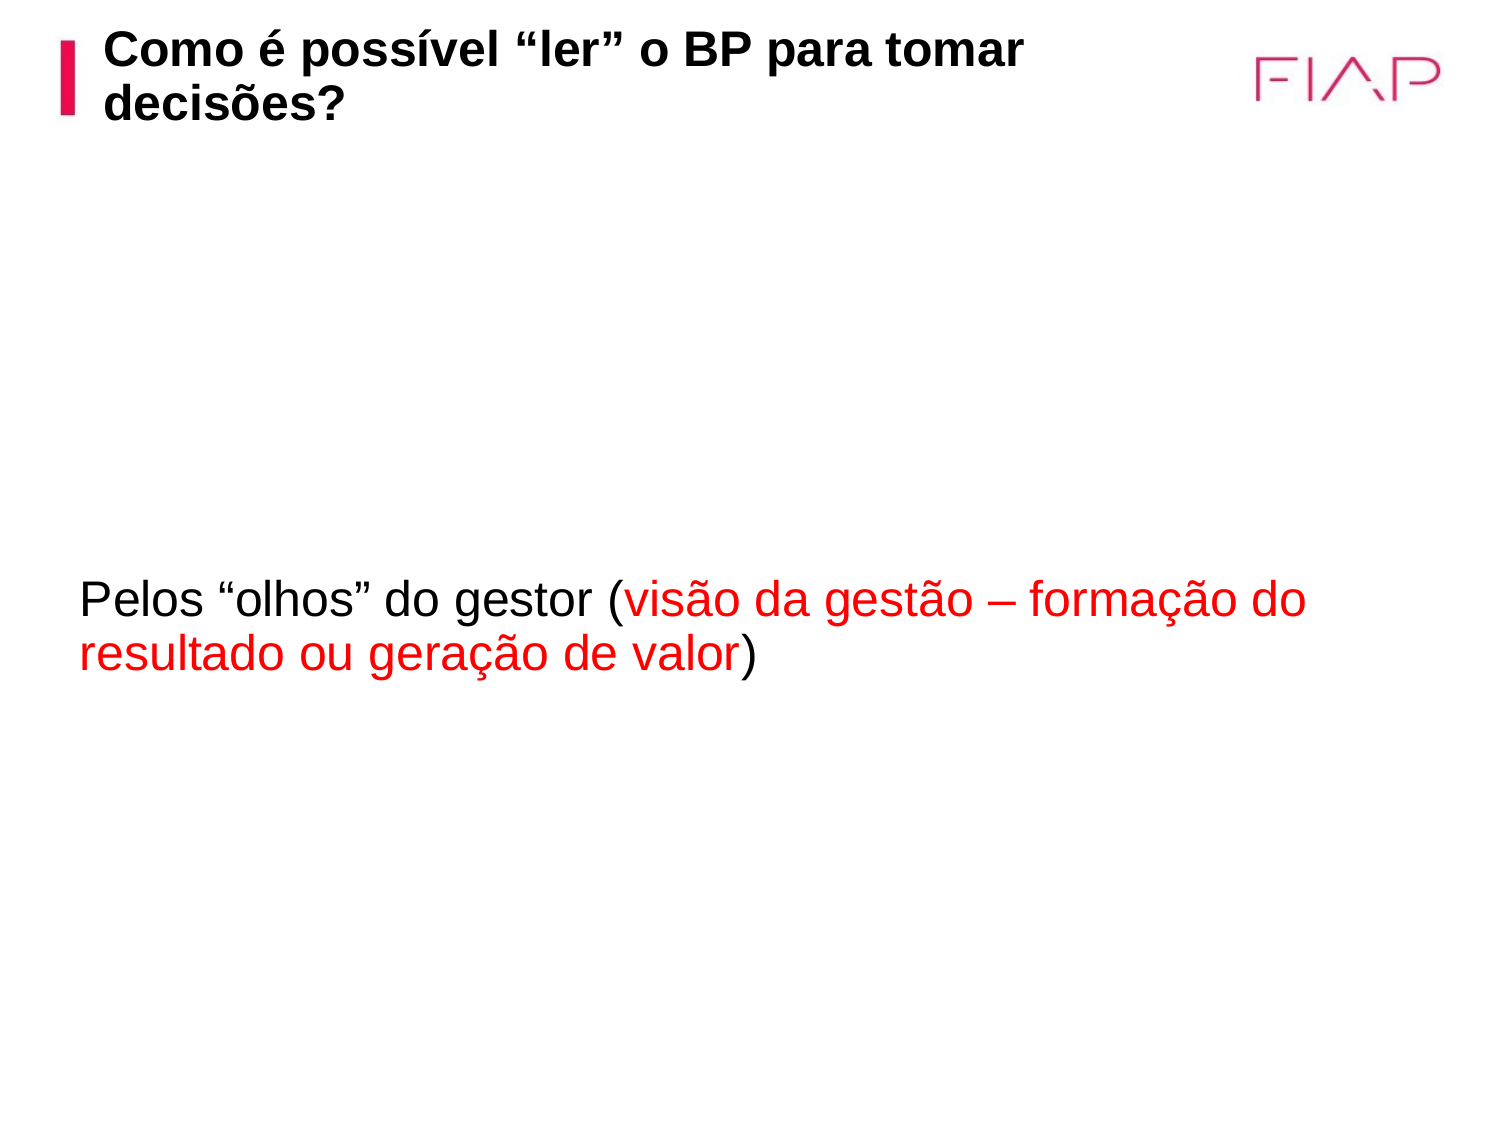

# Como é possível “ler” o BP para tomar  decisões?
Pelos “olhos” do gestor (visão da gestão – formação do resultado ou geração de valor)